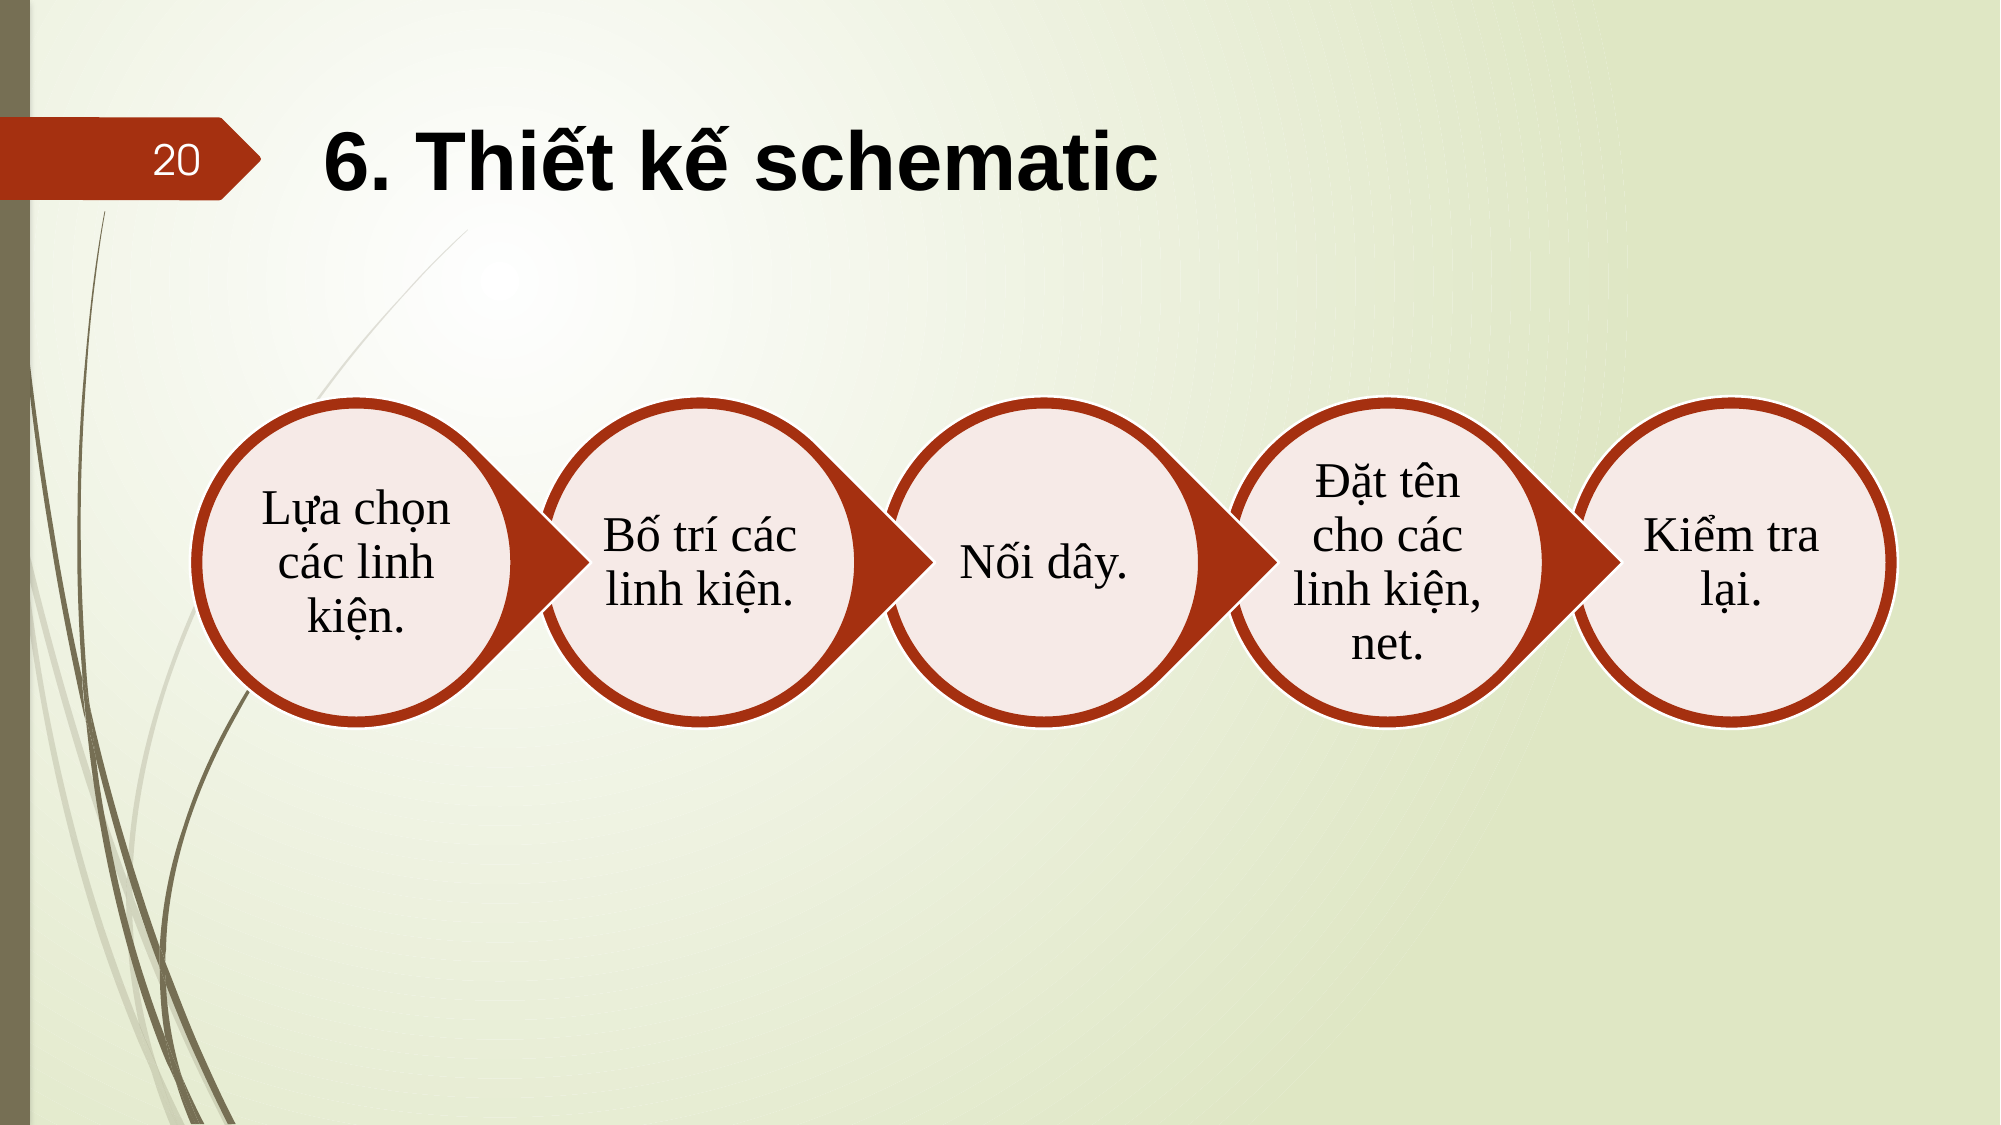

6. Thiết kế schematic
Kiểm tra lại.
Đặt tên cho các linh kiện, net.
Nối dây.
Bố trí các linh kiện.
Lựa chọn các linh kiện.
20